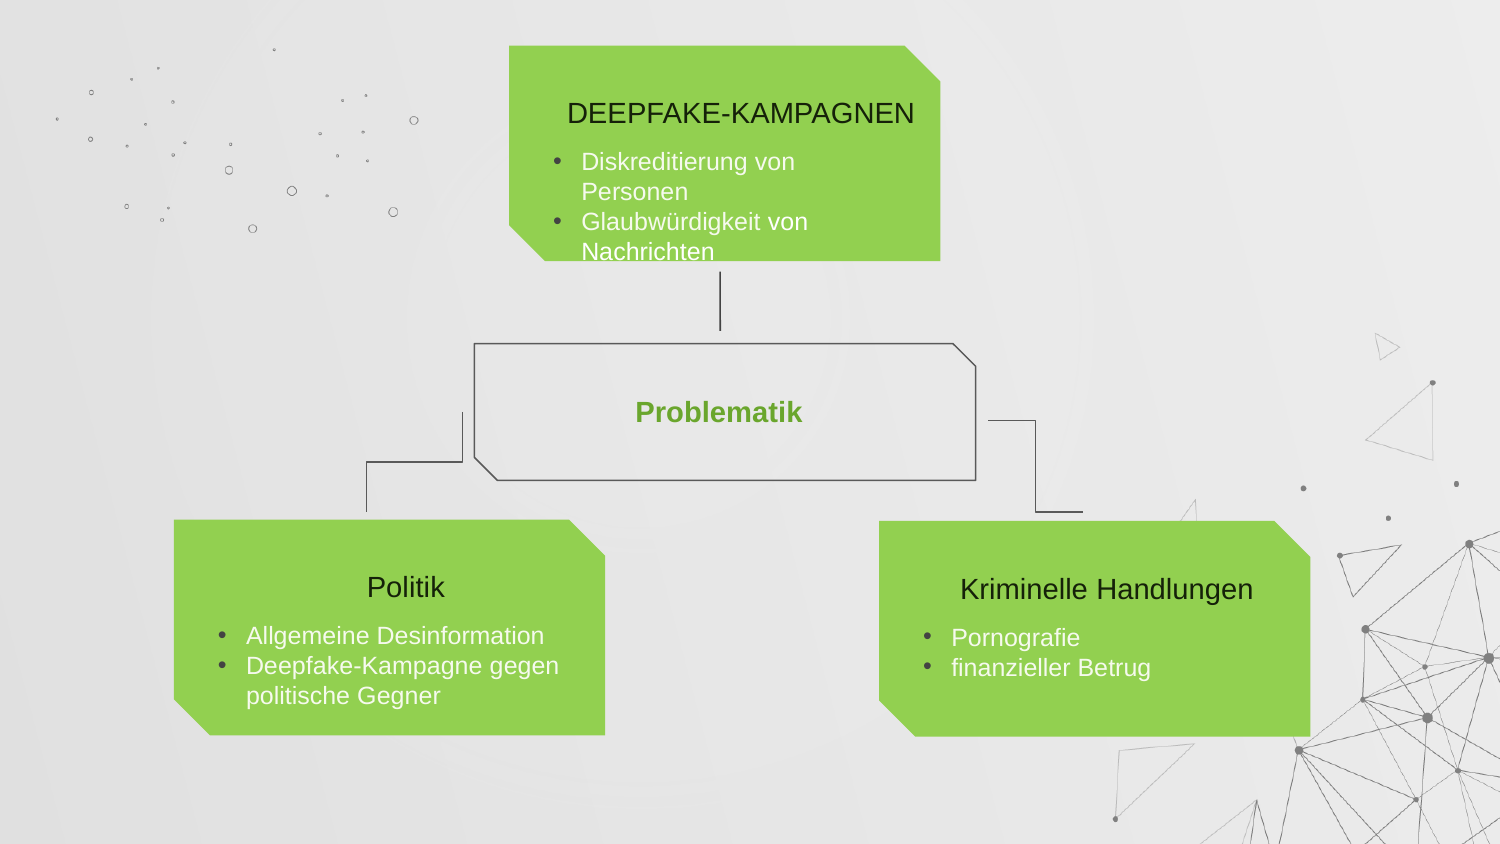

DEEPFAKE-KAMPAGNEN
Diskreditierung von Personen
Glaubwürdigkeit von Nachrichten

Problematik

Politik
Kriminelle Handlungen
Allgemeine Desinformation
Deepfake-Kampagne gegen politische Gegner

Pornografie
finanzieller Betrug